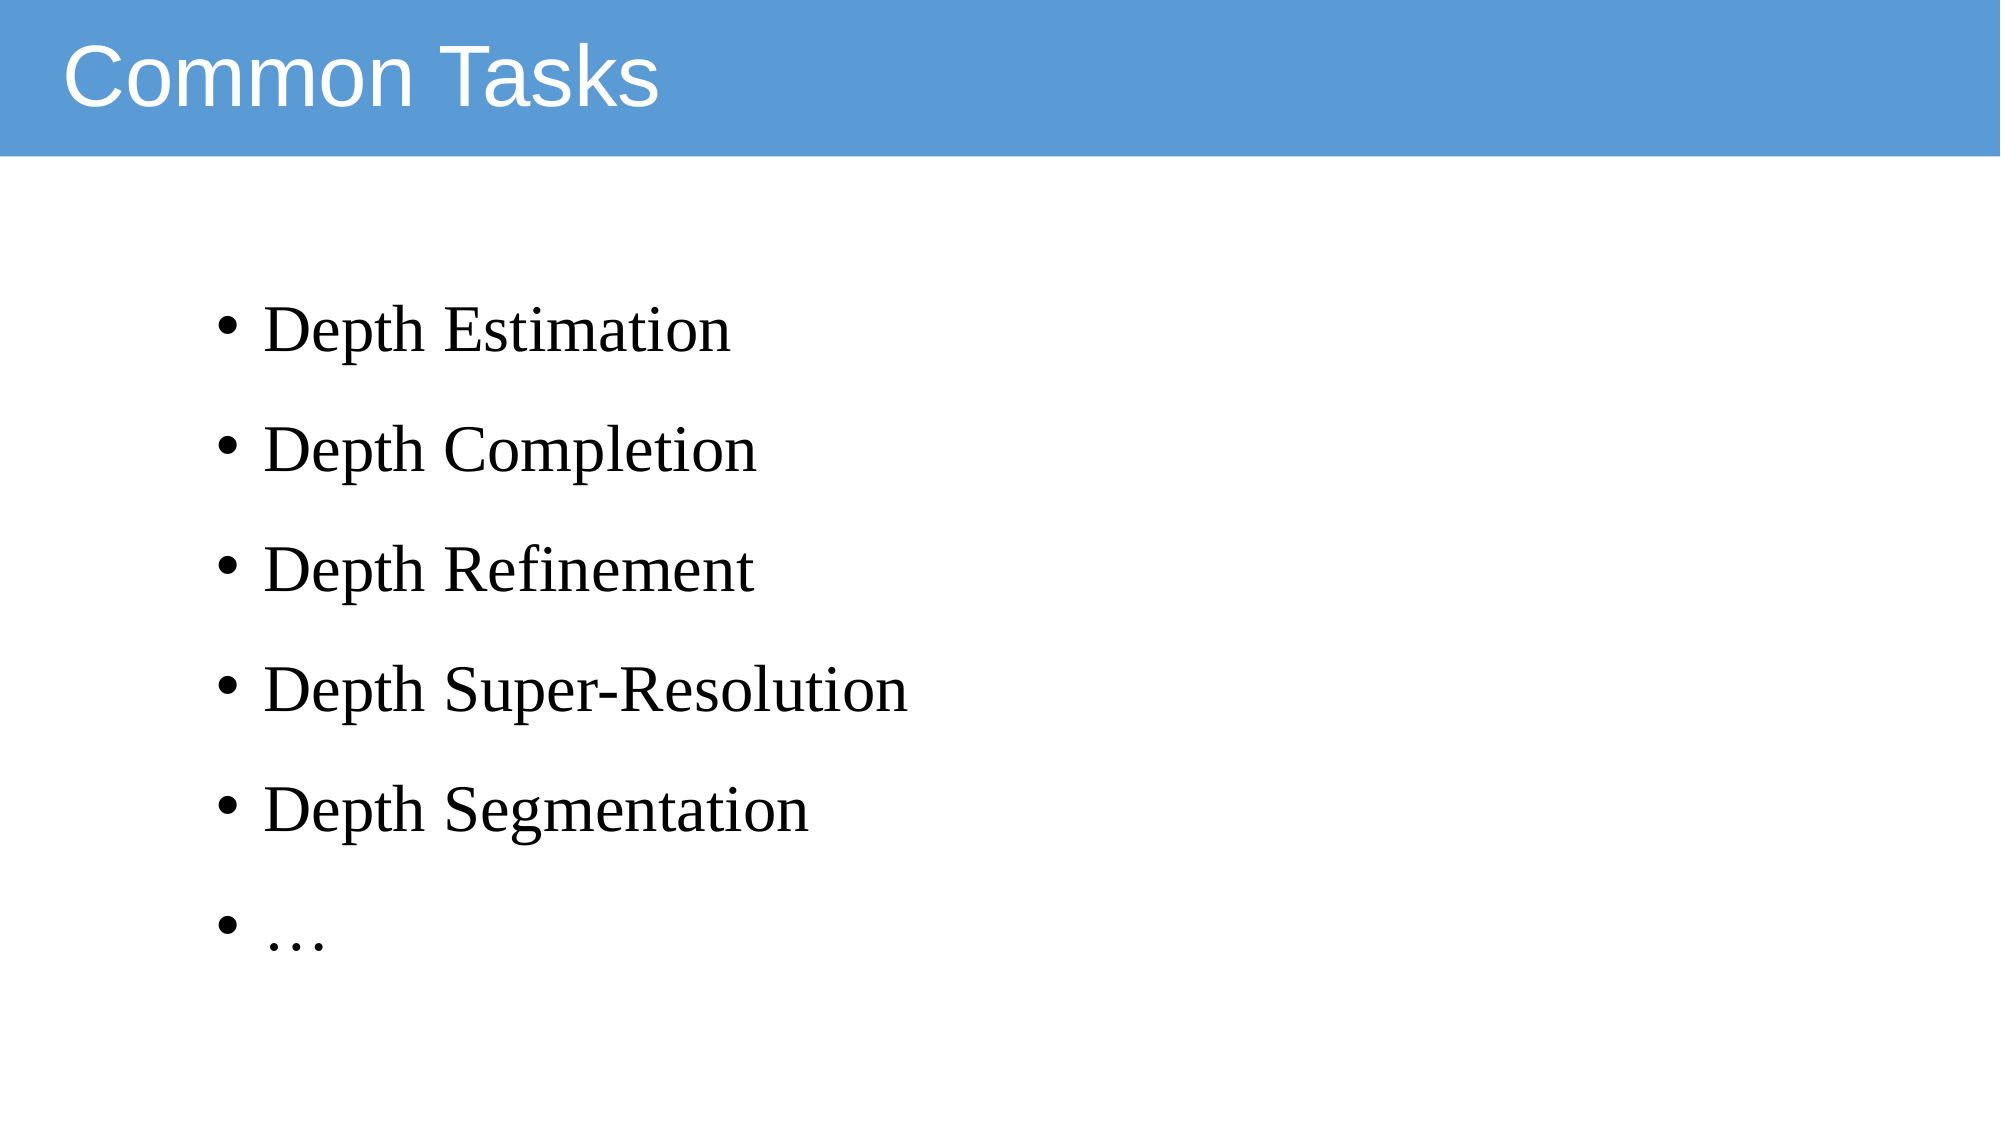

Common Tasks
Depth Estimation
Depth Completion
Depth Refinement
Depth Super-Resolution
Depth Segmentation
…